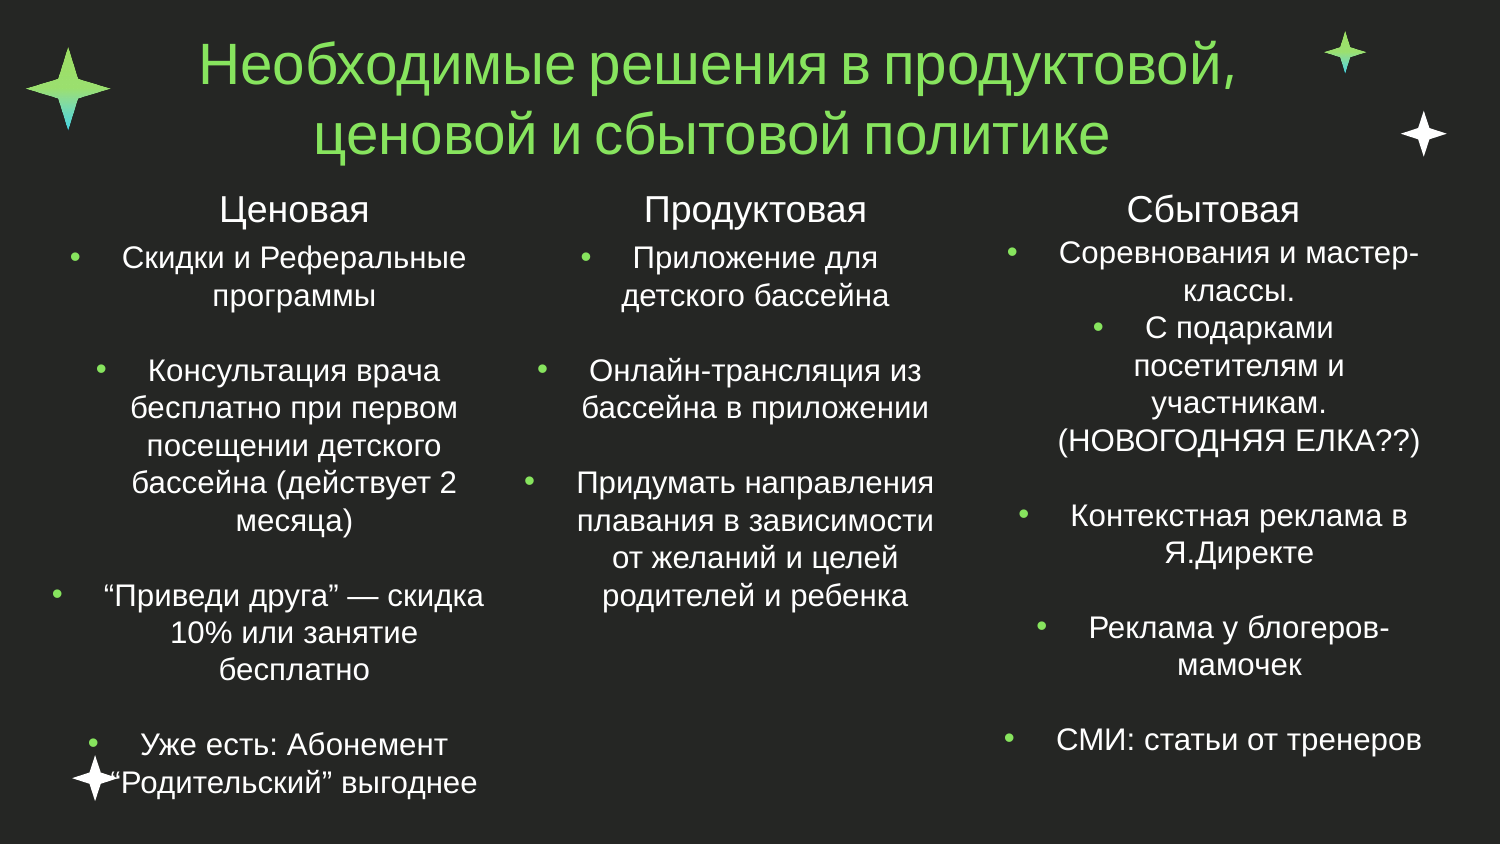

# Необходимые решения в продуктовой, ценовой и сбытовой политике
	Ценовая

Скидки и Реферальные программы

Консультация врача бесплатно при первом посещении детского бассейна (действует 2 месяца)

“Приведи друга” — скидка 10% или занятие бесплатно

Уже есть: Абонемент “Родительский” выгоднее

	Продуктовая

Приложение для детского бассейна

Онлайн-трансляция из бассейна в приложении

Придумать направления плавания в зависимости от желаний и целей родителей и ребенка
Сбытовая

Соревнования и мастер-классы.
С подарками посетителям и участникам. (НОВОГОДНЯЯ ЕЛКА??)

Контекстная реклама в Я.Директе

Реклама у блогеров-мамочек

СМИ: статьи от тренеров